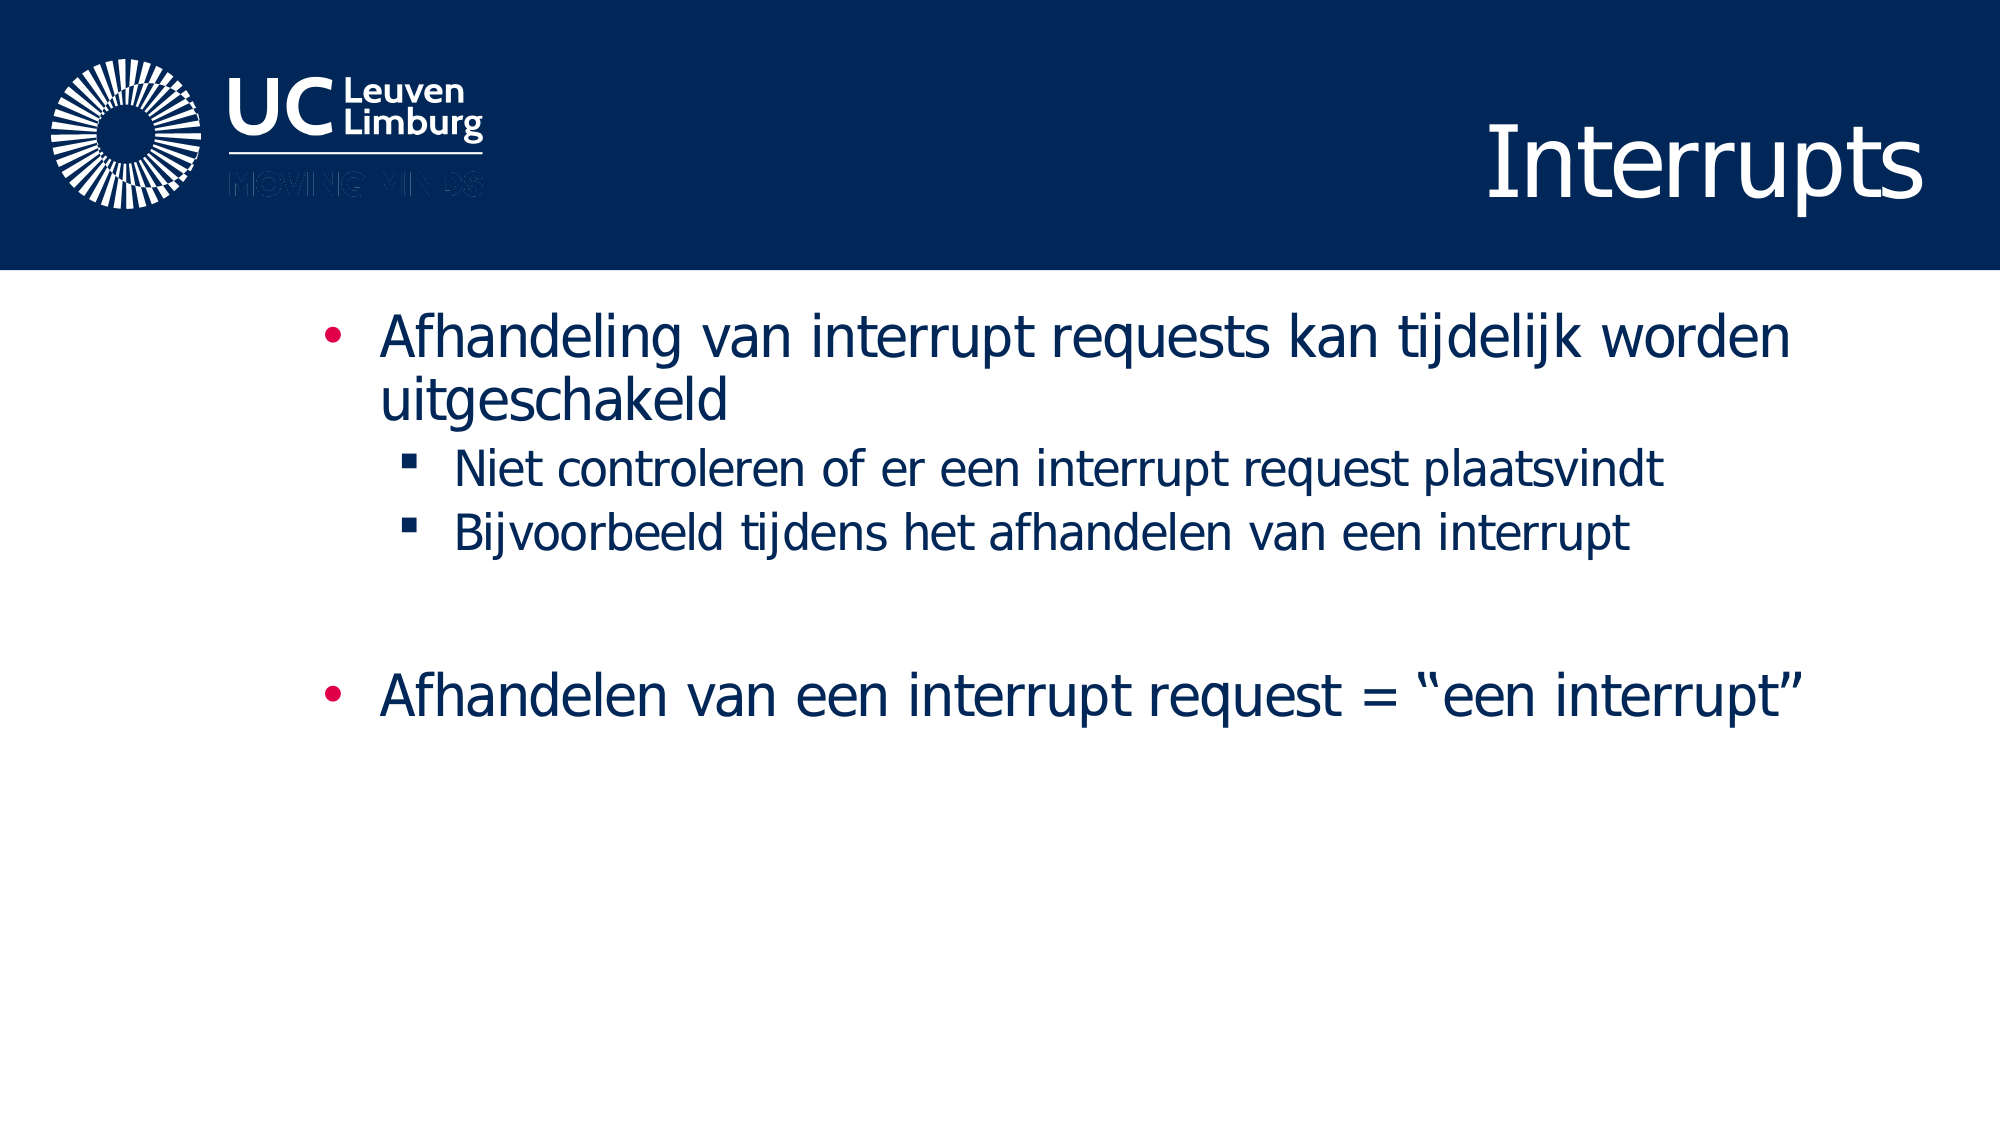

# Interrupts
Afhandeling van interrupt requests kan tijdelijk worden uitgeschakeld
Niet controleren of er een interrupt request plaatsvindt
Bijvoorbeeld tijdens het afhandelen van een interrupt

Afhandelen van een interrupt request = “een interrupt”